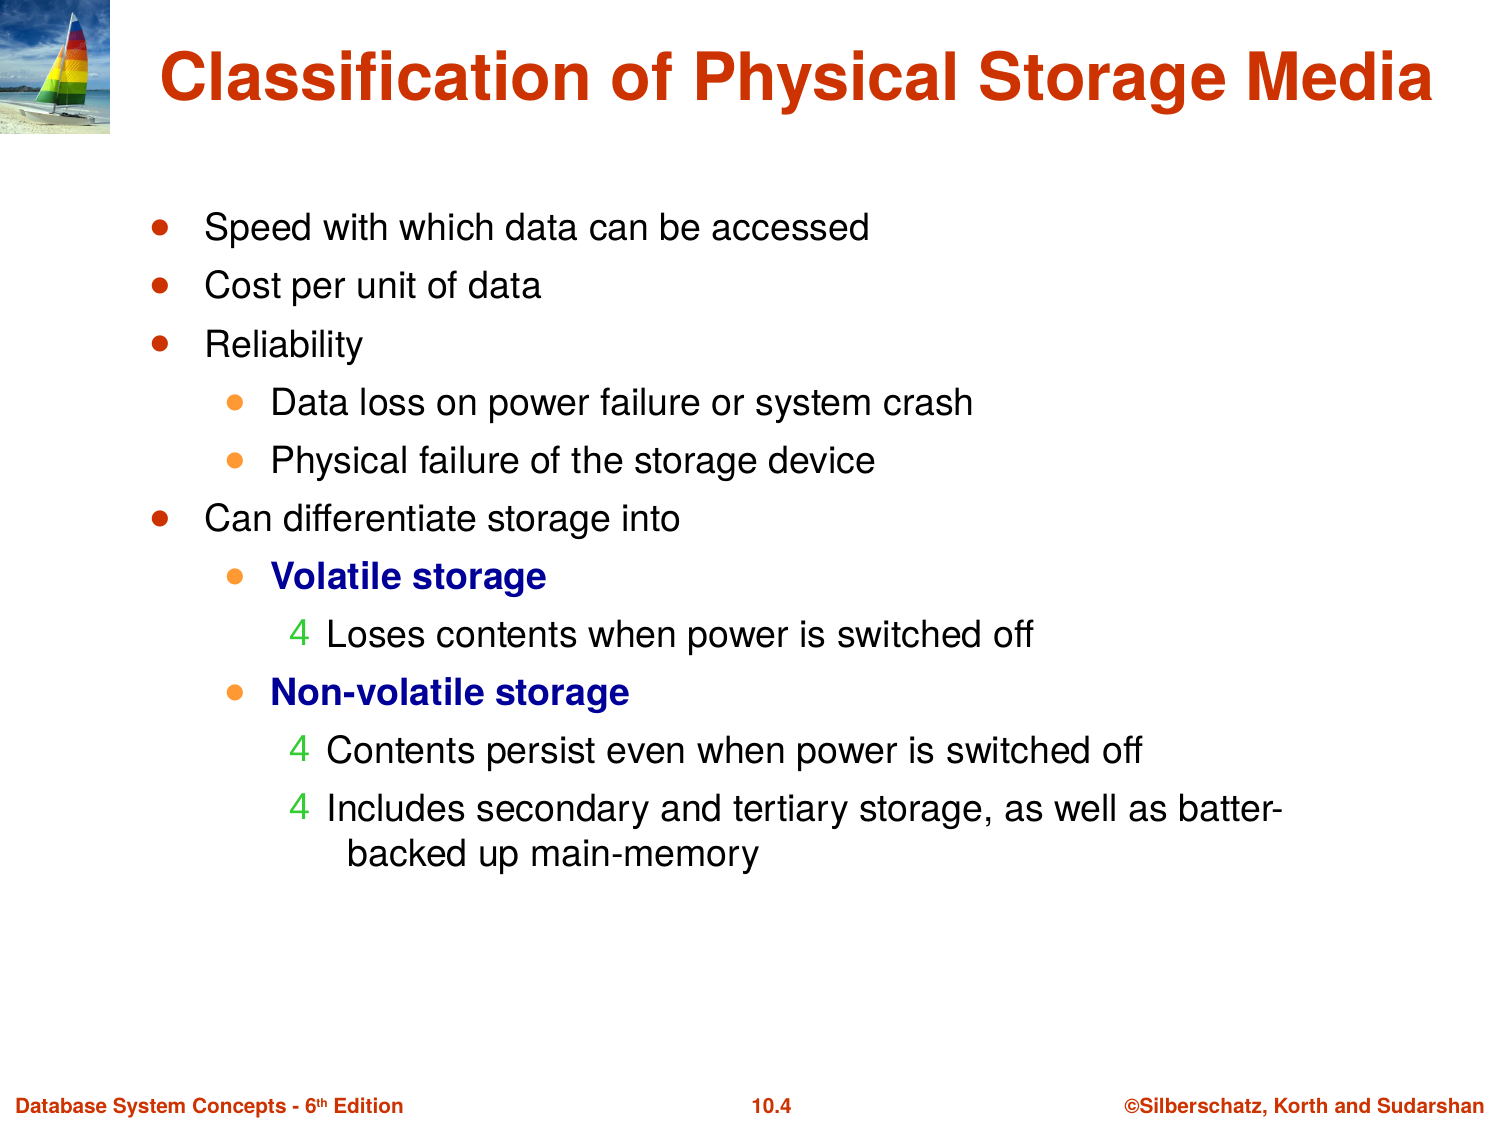

# Classification of Physical Storage Media
Speed with which data can be accessed
Cost per unit of data
Reliability
Data loss on power failure or system crash
Physical failure of the storage device
Can differentiate storage into
Volatile storage
Loses contents when power is switched off
Non-volatile storage
Contents persist even when power is switched off
Includes secondary and tertiary storage, as well as batter-    backed up main-memory